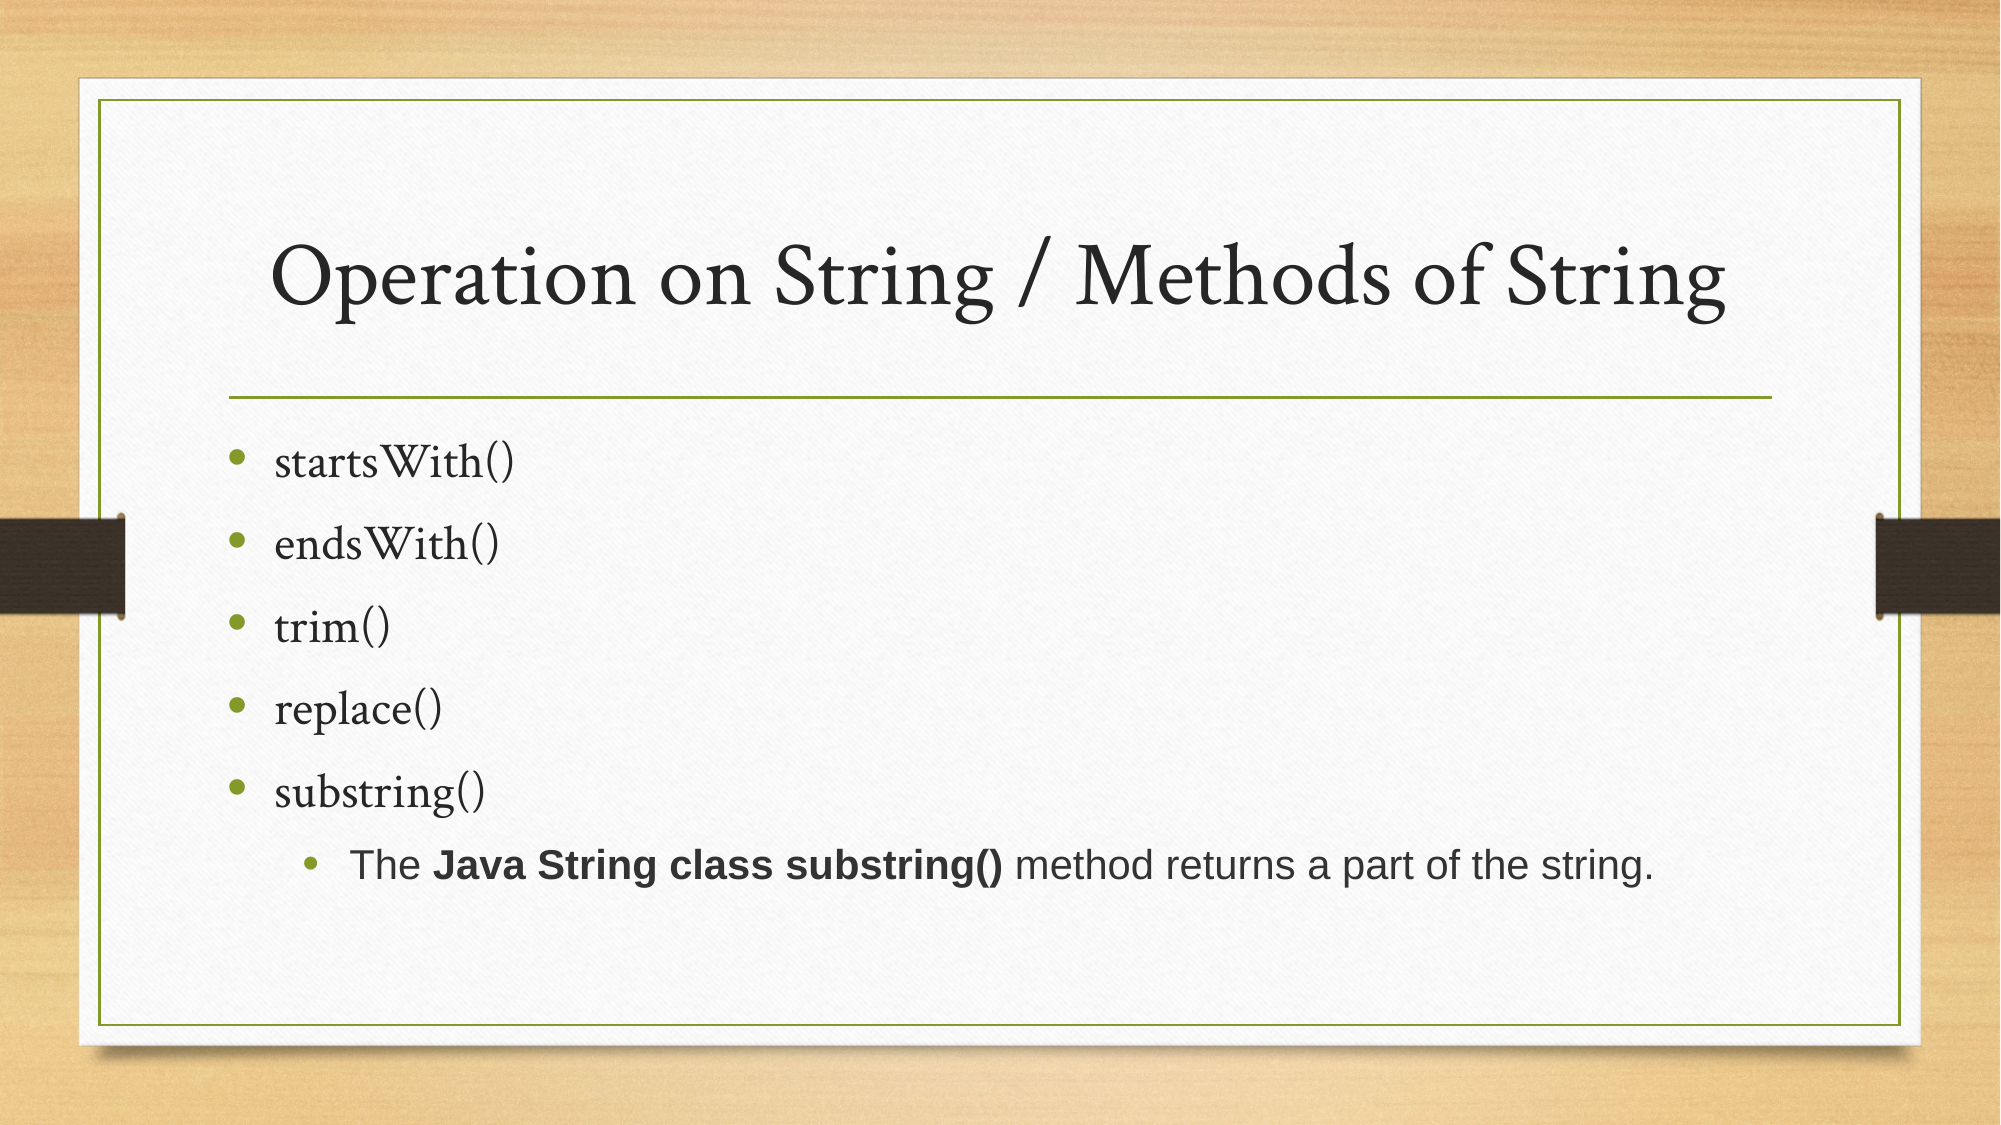

# Operation on String / Methods of String
startsWith()
endsWith()
trim()
replace()
substring()
The Java String class substring() method returns a part of the string.